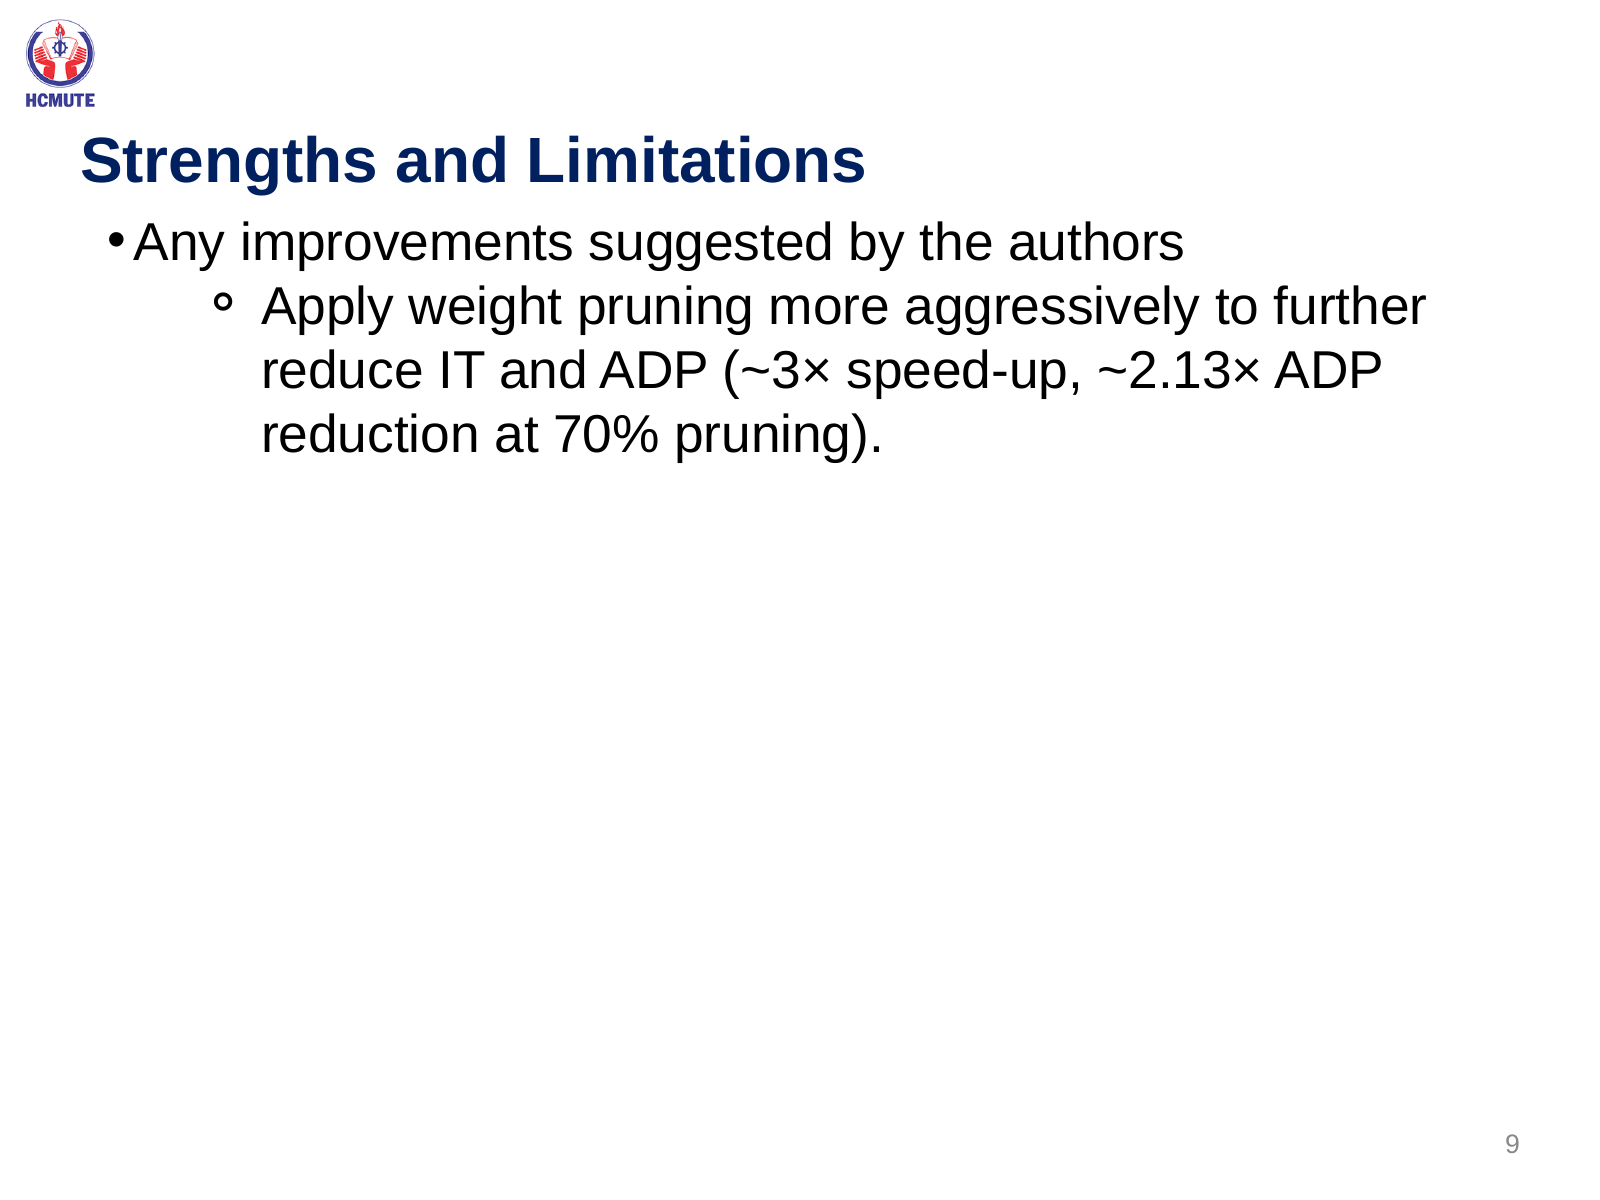

Strengths and Limitations

Any improvements suggested by the authors
Apply weight pruning more aggressively to further reduce IT and ADP (~3× speed-up, ~2.13× ADP reduction at 70% pruning).

9